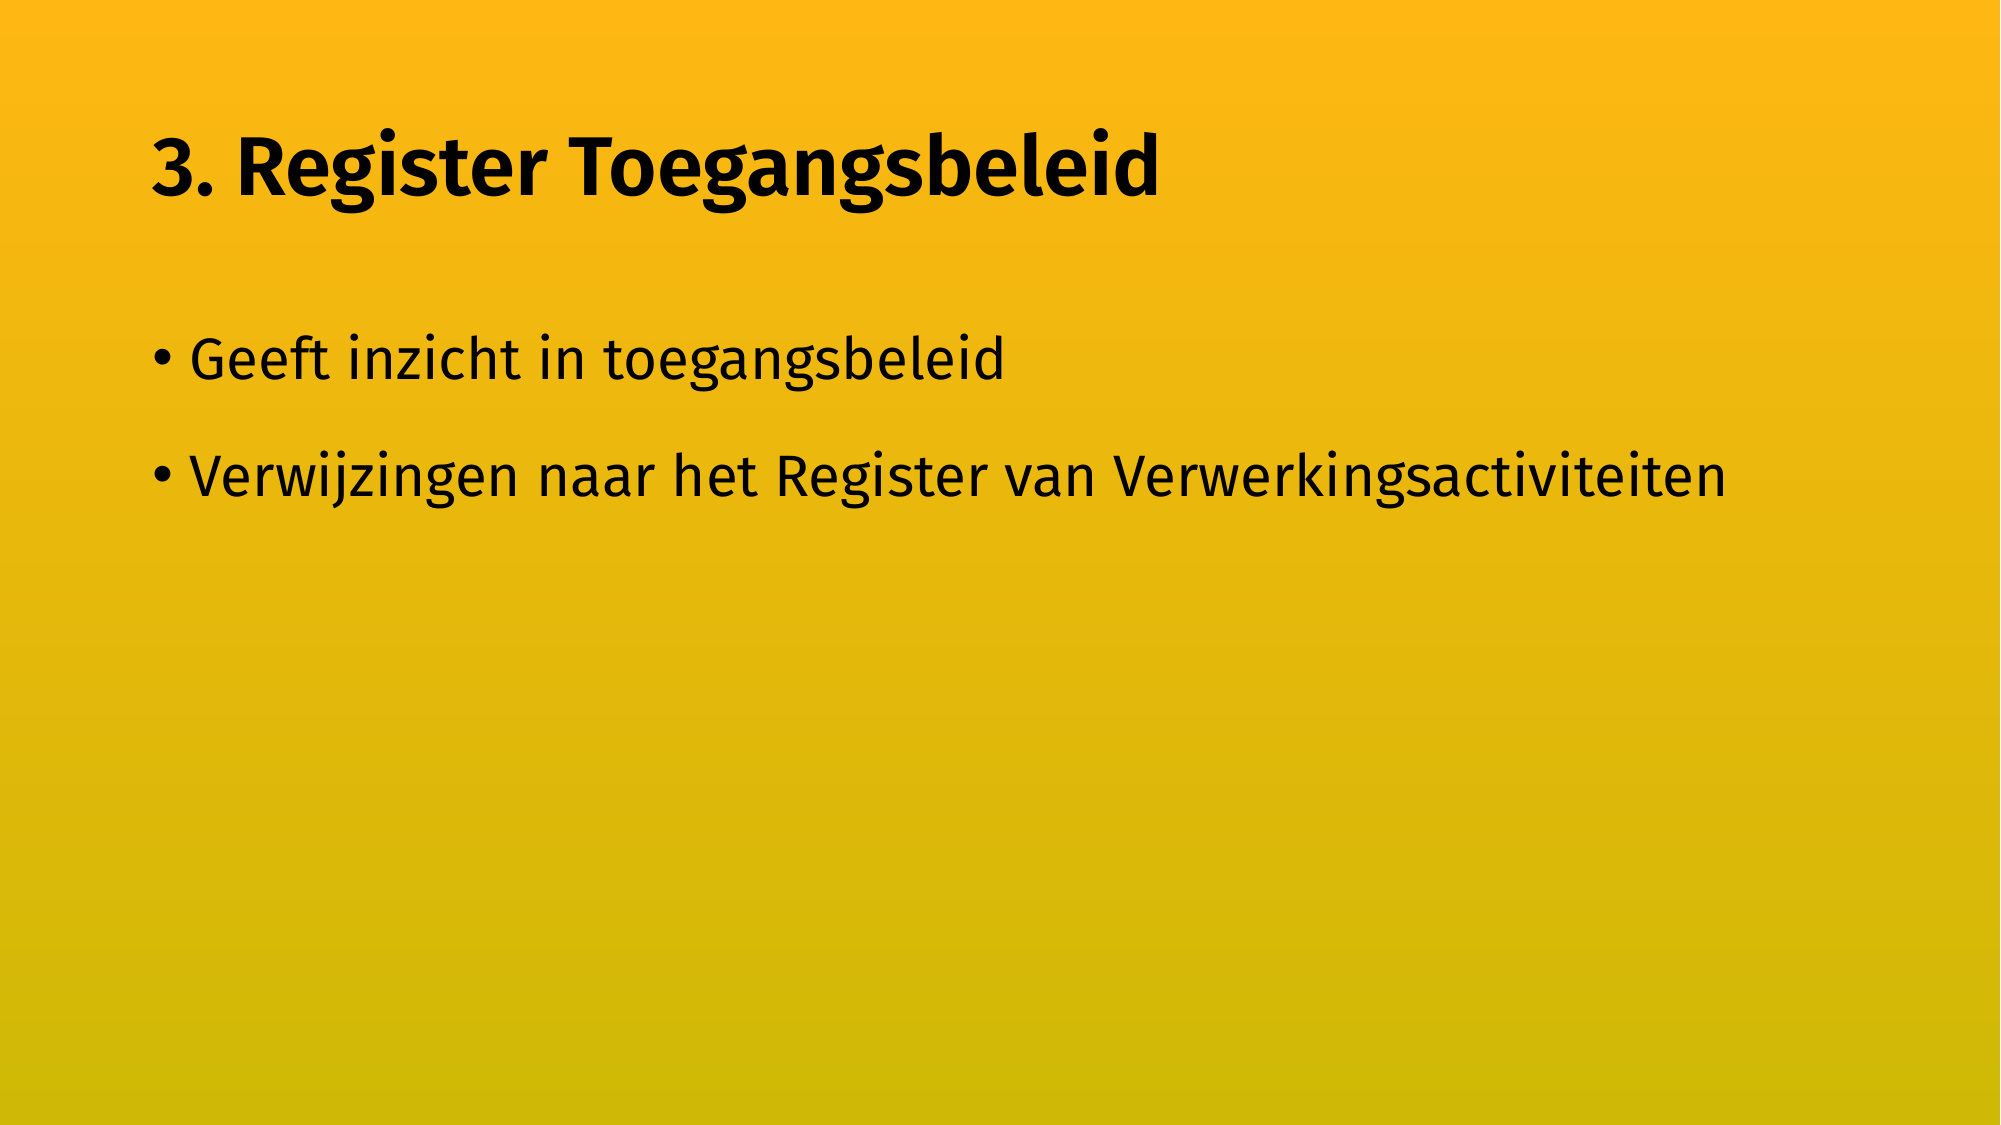

# 3. Register Toegangsbeleid
Geeft inzicht in toegangsbeleid
Verwijzingen naar het Register van Verwerkingsactiviteiten